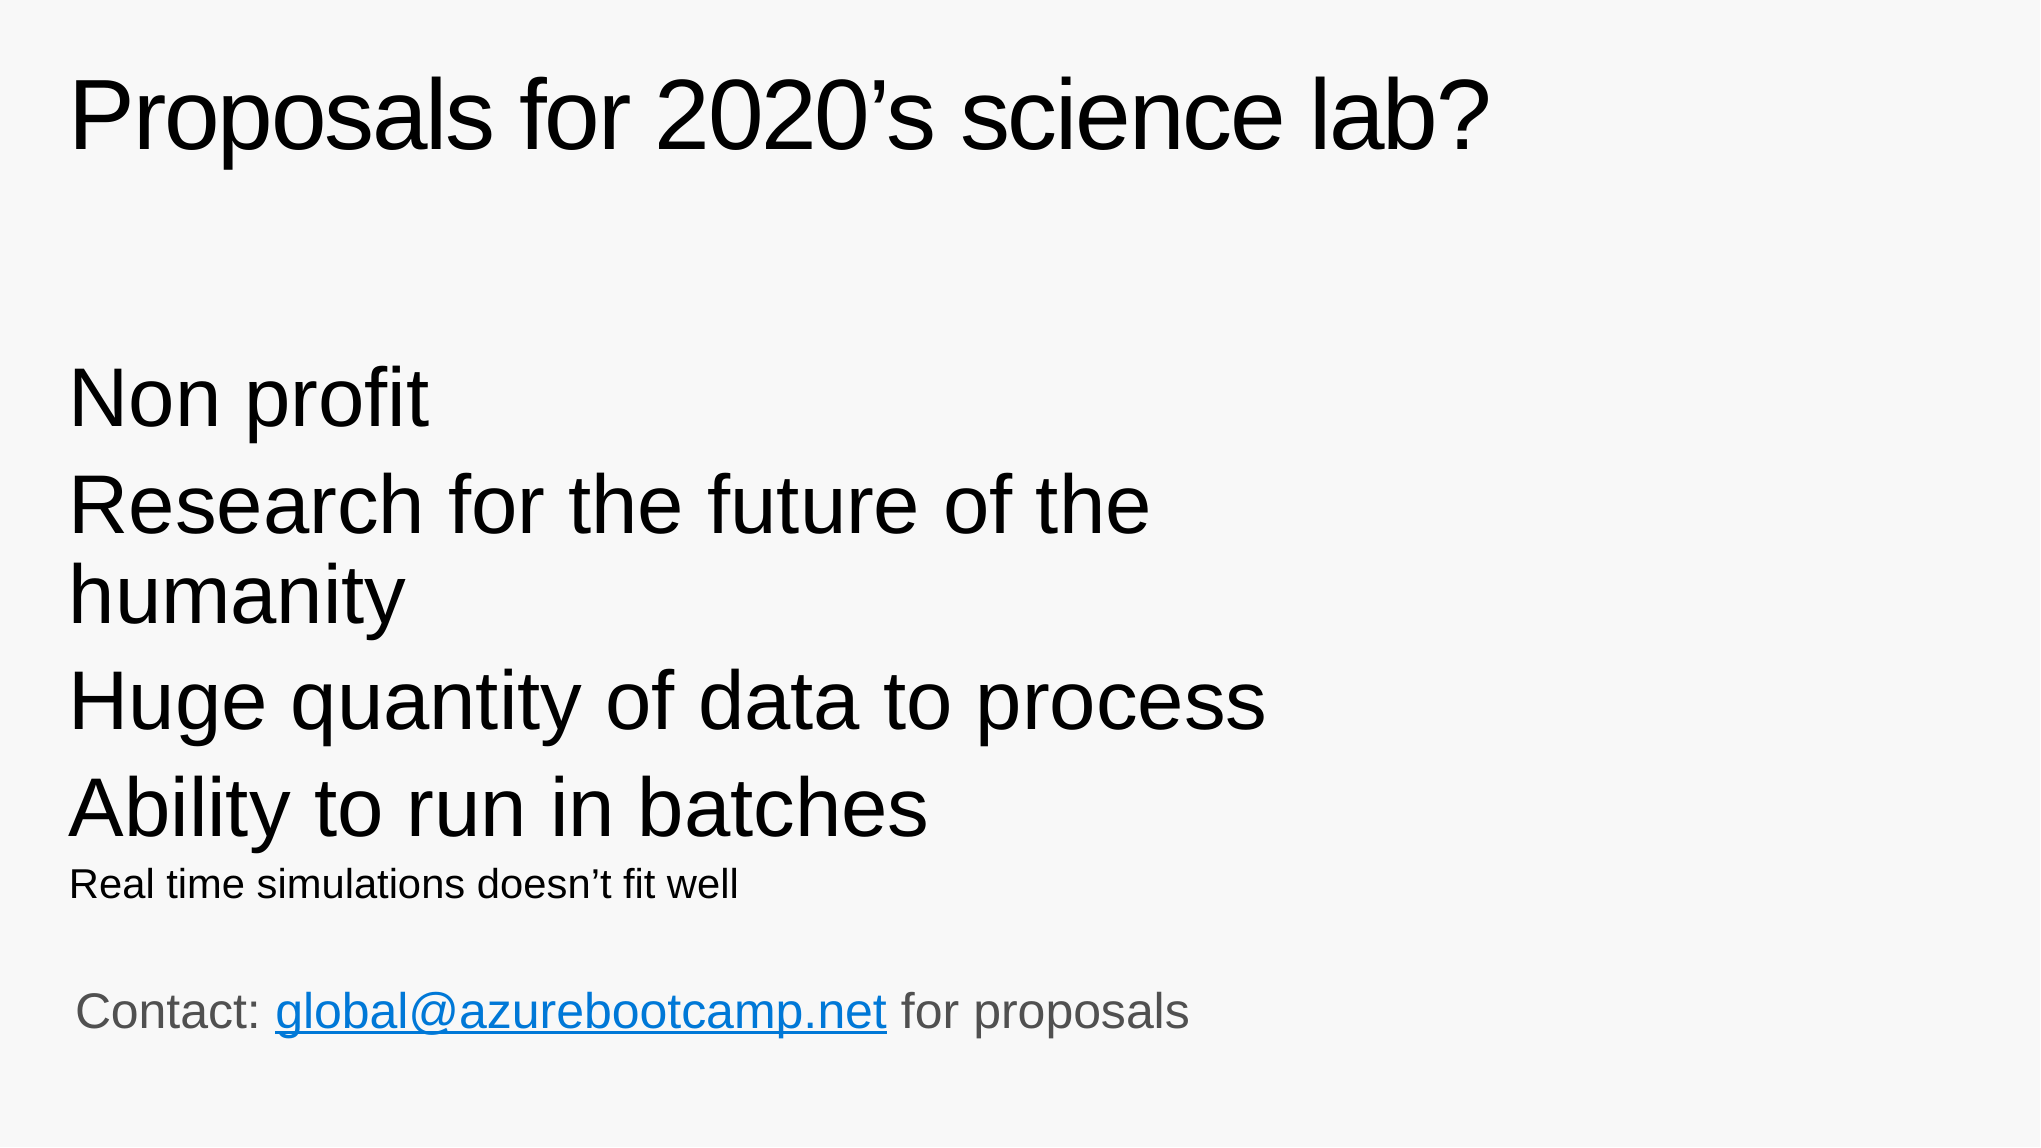

# Proposals for 2020’s science lab?
Non profit
Research for the future of the humanity
Huge quantity of data to process
Ability to run in batches
Real time simulations doesn’t fit well
Contact: global@azurebootcamp.net for proposals